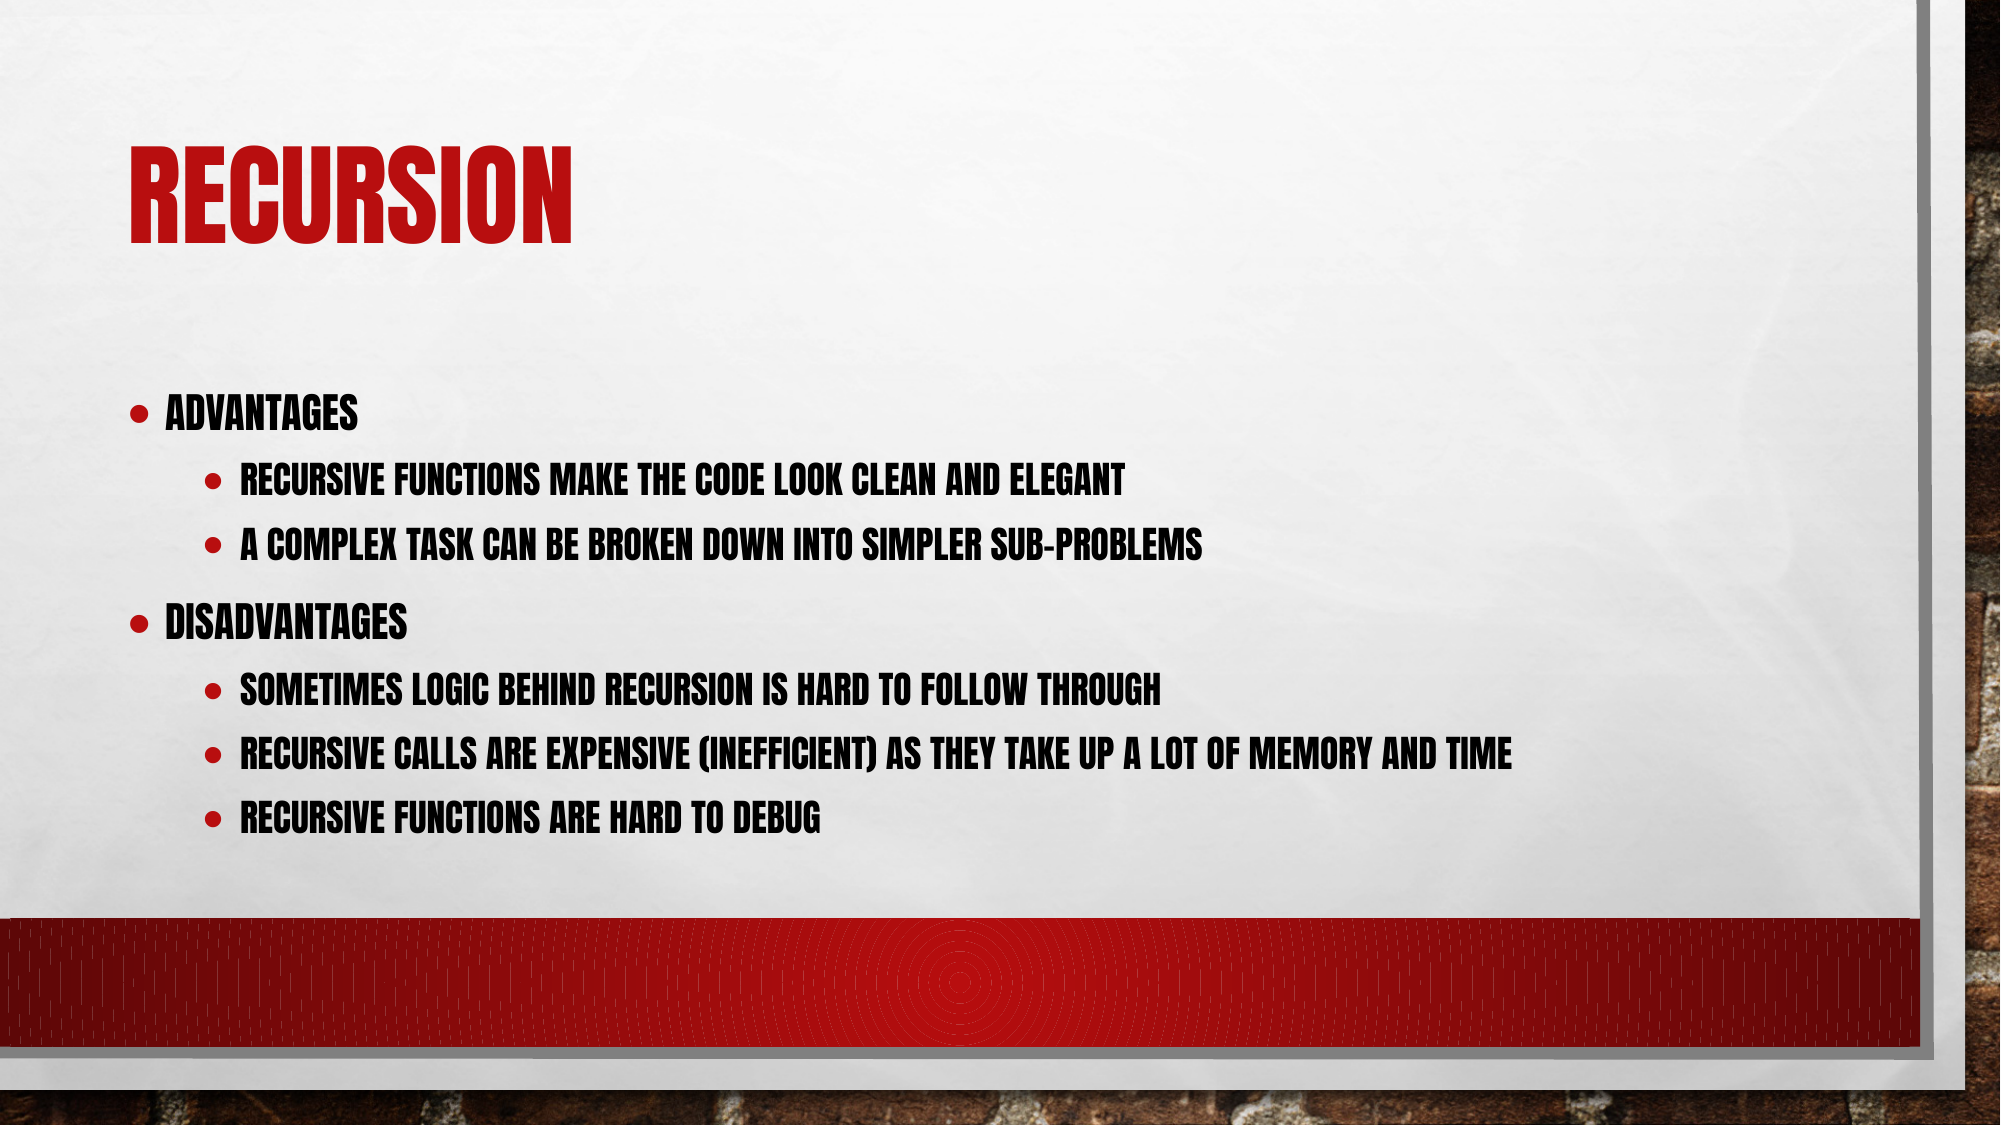

# recursion
Advantages
Recursive functions make the code look clean and elegant
A complex task can be broken down into simpler sub-problems
Disadvantages
Sometimes logic behind recursion is hard to follow through
Recursive calls are expensive (inefficient) as they take up a lot of memory and time
Recursive functions are hard to debug